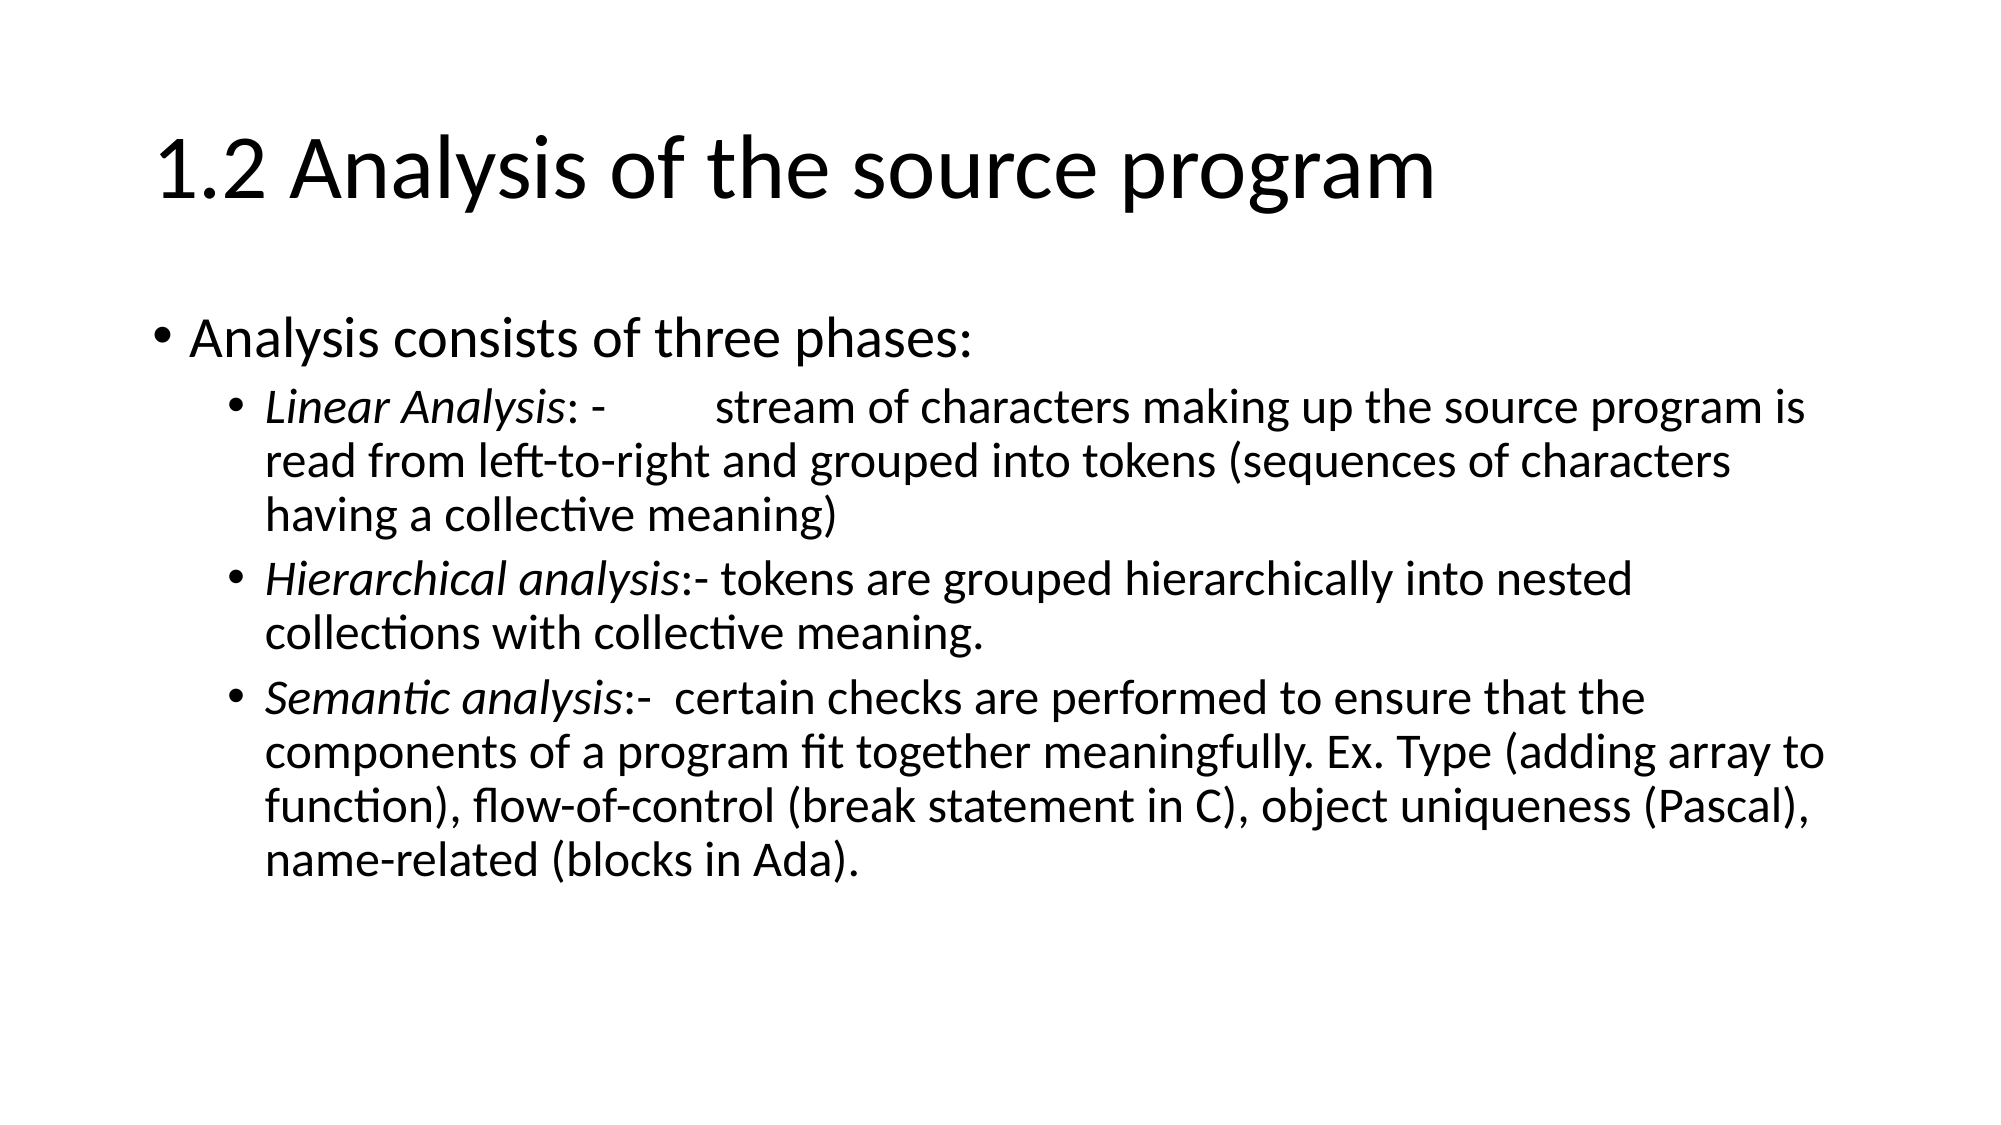

# 1.2 Analysis of the source program
Analysis consists of three phases:
Linear Analysis: -	stream of characters making up the source program is read from left-to-right and grouped into tokens (sequences of characters having a collective meaning)
Hierarchical analysis:- tokens are grouped hierarchically into nested collections with collective meaning.
Semantic analysis:-  certain checks are performed to ensure that the components of a program fit together meaningfully. Ex. Type (adding array to function), flow-of-control (break statement in C), object uniqueness (Pascal), name-related (blocks in Ada).